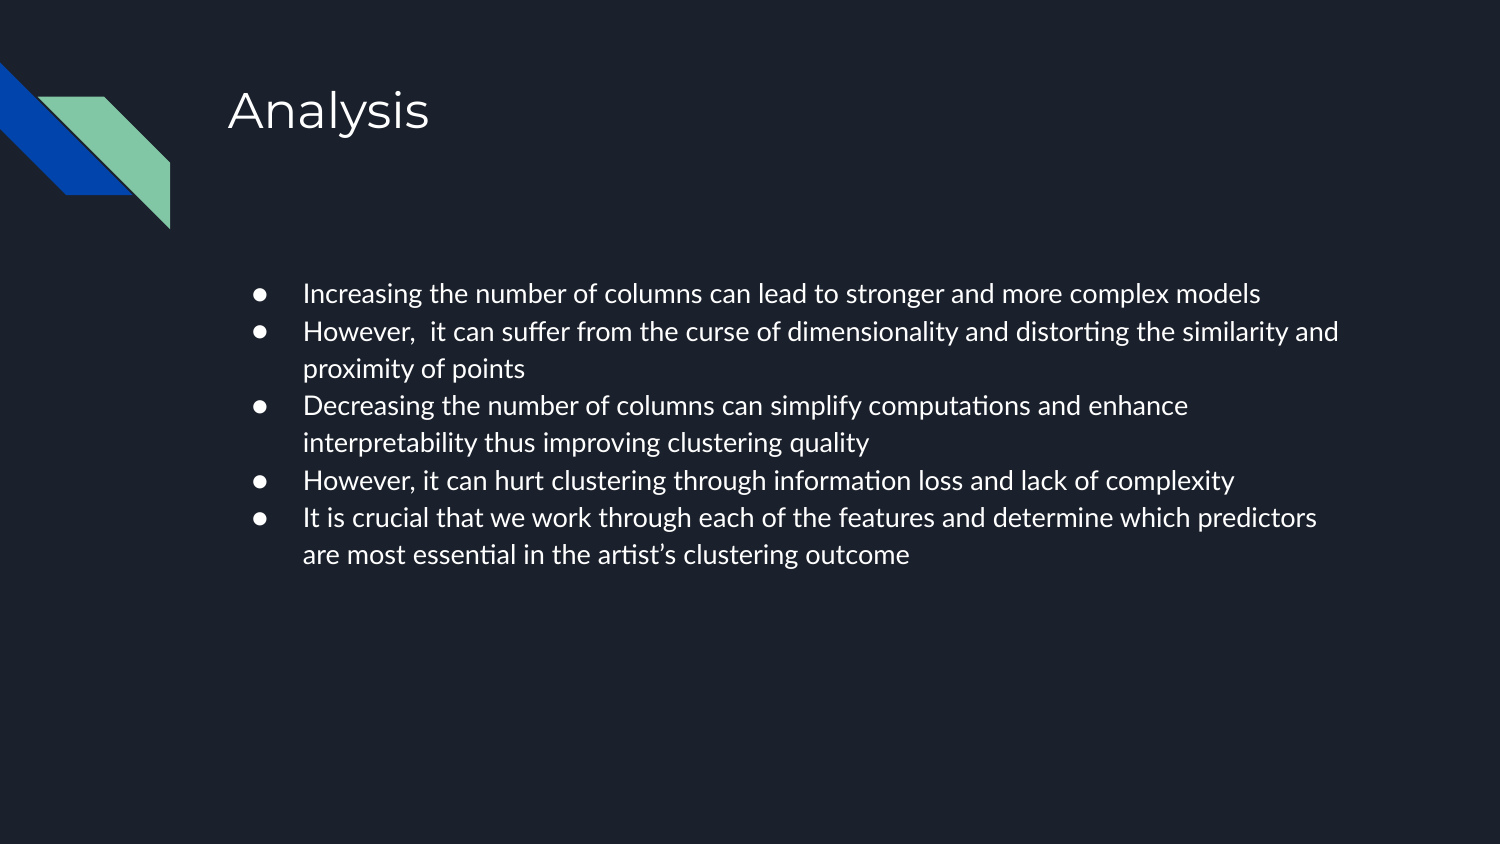

# Analysis
Increasing the number of columns can lead to stronger and more complex models
However,  it can suffer from the curse of dimensionality and distorting the similarity and proximity of points
Decreasing the number of columns can simplify computations and enhance interpretability thus improving clustering quality
However, it can hurt clustering through information loss and lack of complexity
It is crucial that we work through each of the features and determine which predictors are most essential in the artist’s clustering outcome